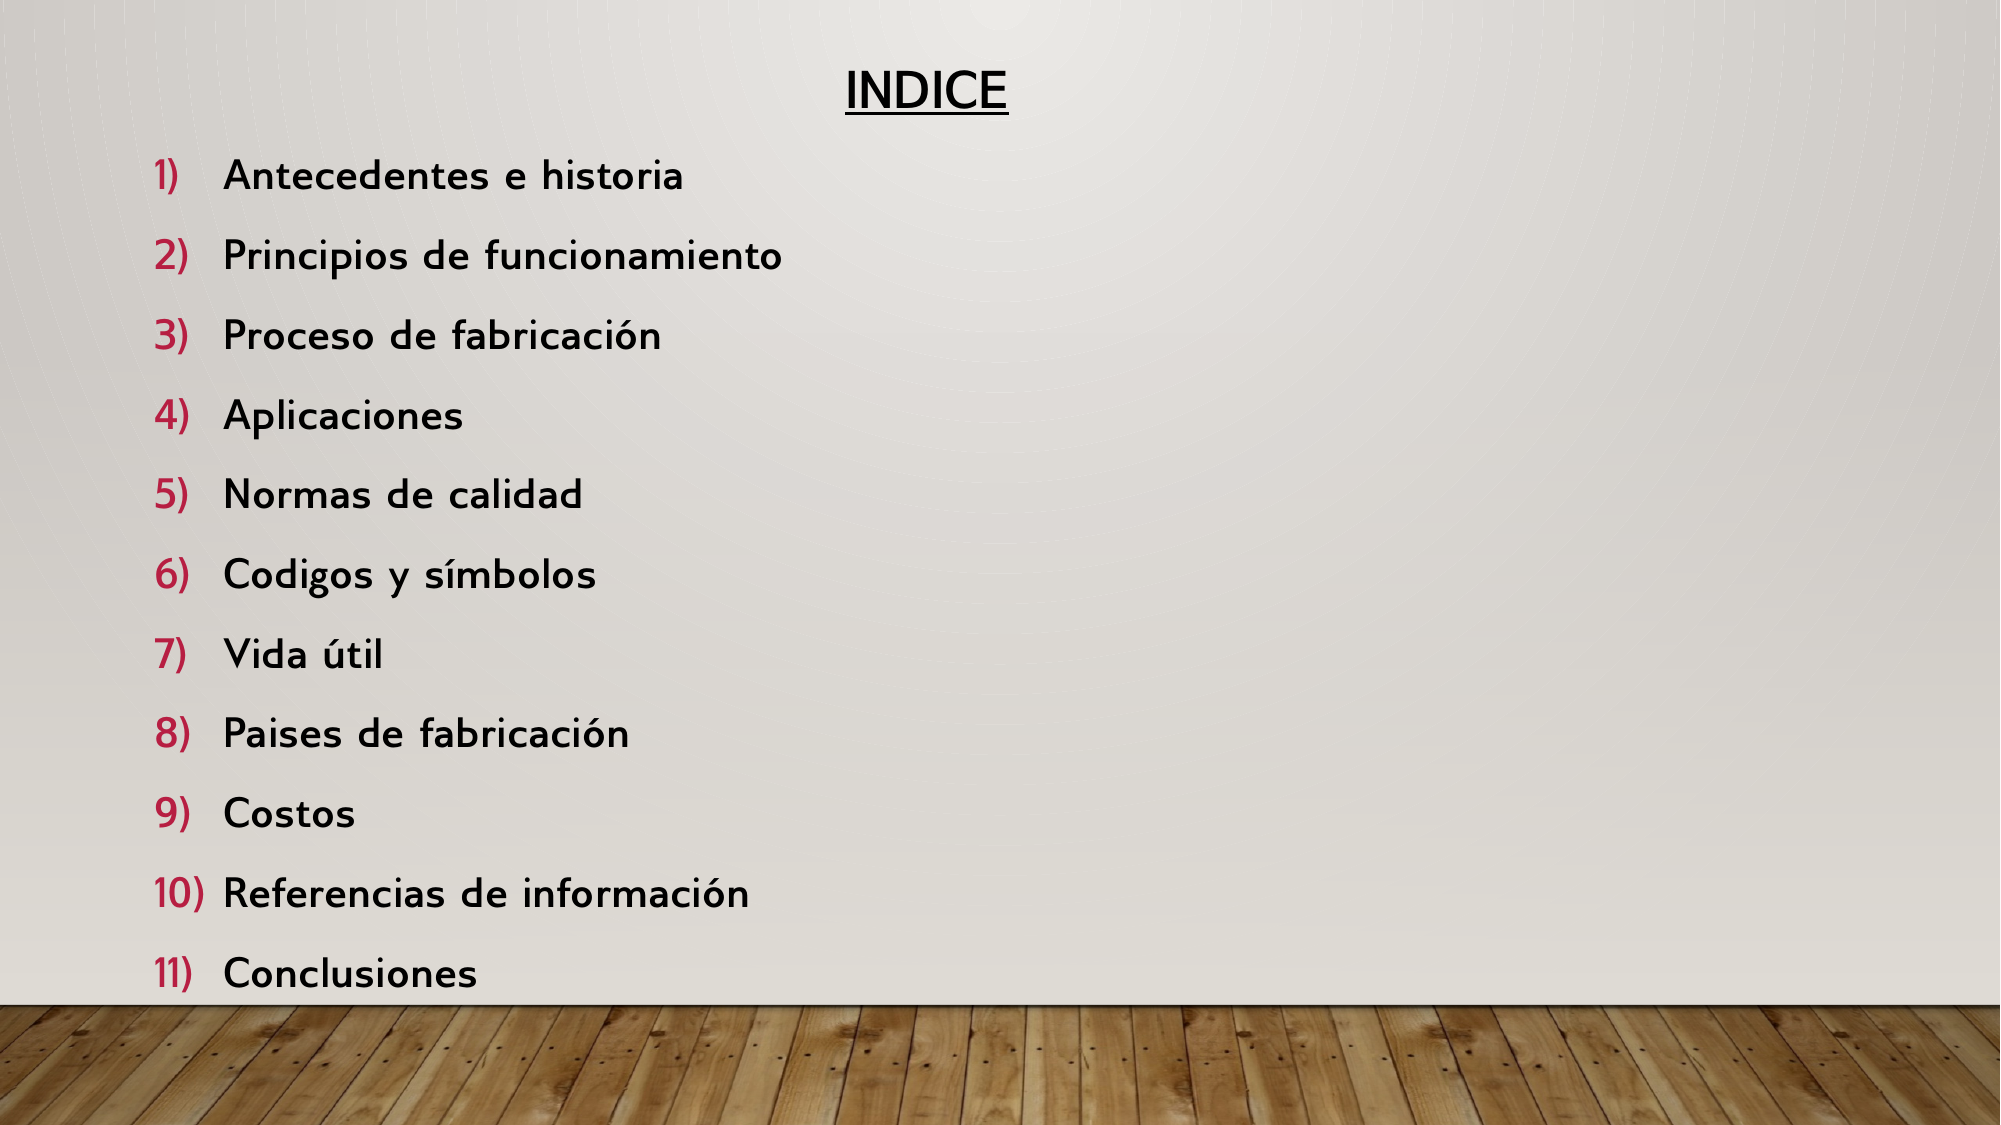

INDICE
Antecedentes e historia
Principios de funcionamiento
Proceso de fabricación
Aplicaciones
Normas de calidad
Codigos y símbolos
Vida útil
Paises de fabricación
Costos
Referencias de información
Conclusiones